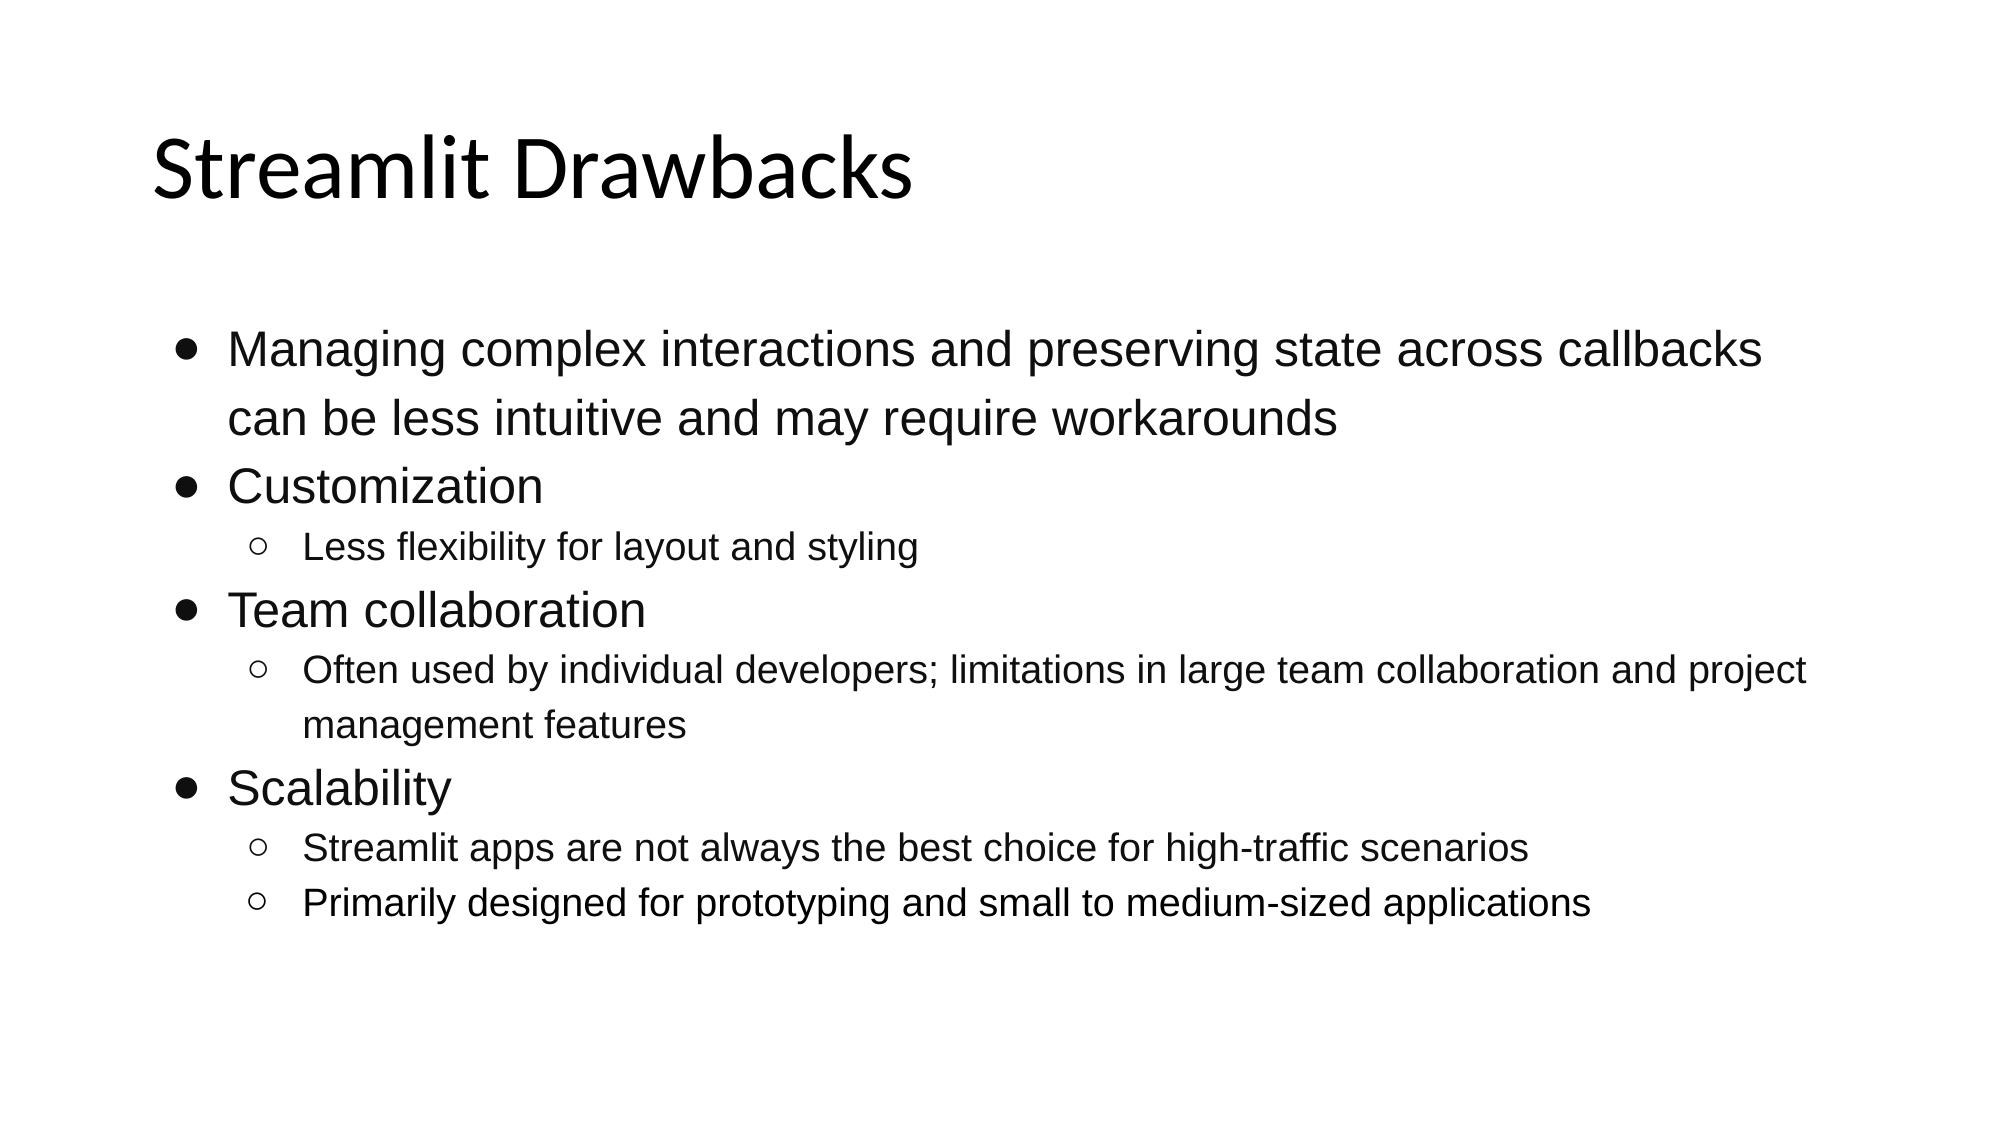

# Streamlit Drawbacks
Managing complex interactions and preserving state across callbacks can be less intuitive and may require workarounds
Customization
Less flexibility for layout and styling
Team collaboration
Often used by individual developers; limitations in large team collaboration and project management features
Scalability
Streamlit apps are not always the best choice for high-traffic scenarios
Primarily designed for prototyping and small to medium-sized applications